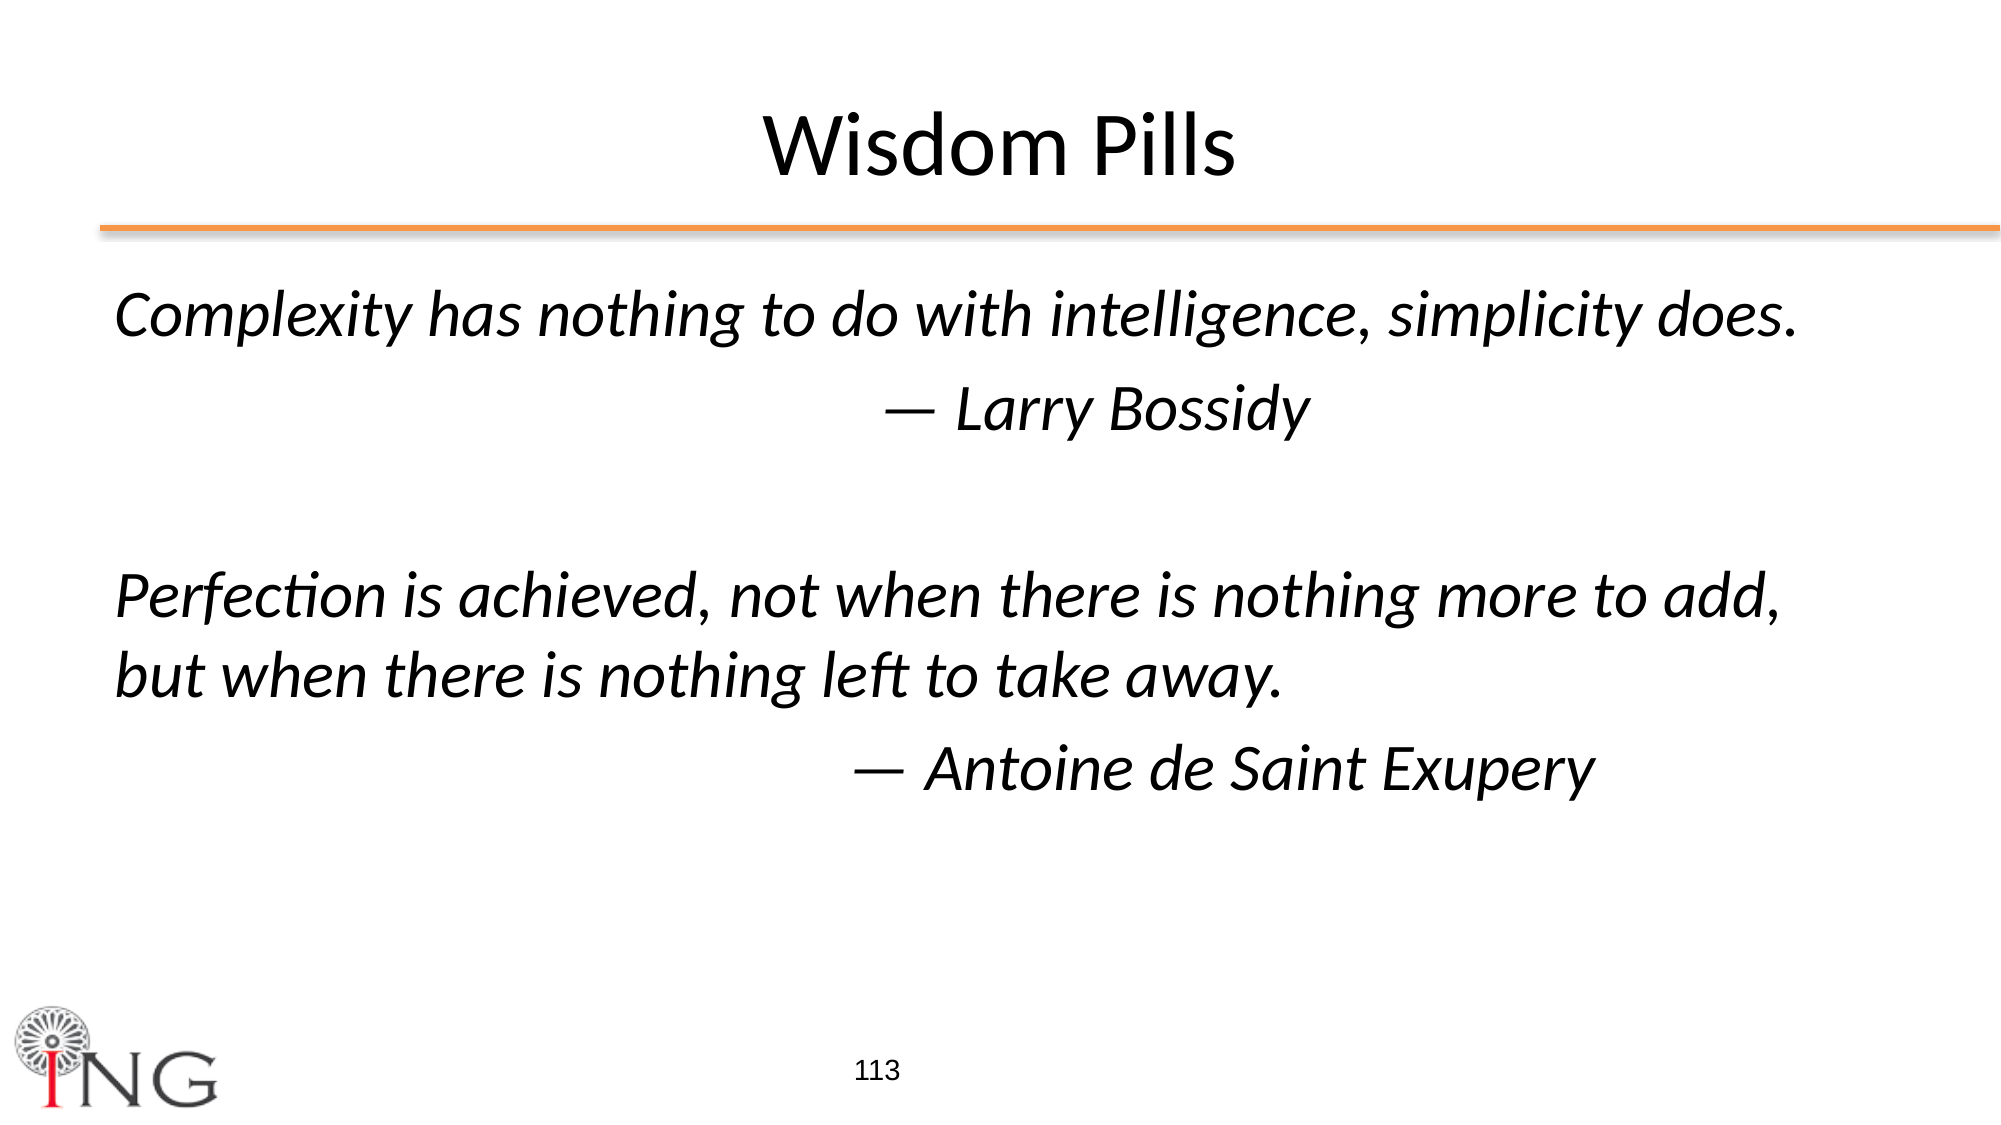

# Wisdom Pills
Complexity has nothing to do with intelligence, simplicity does.
                                                   — Larry Bossidy

Perfection is achieved, not when there is nothing more to add, but when there is nothing left to take away.
                                                 — Antoine de Saint Exupery

113